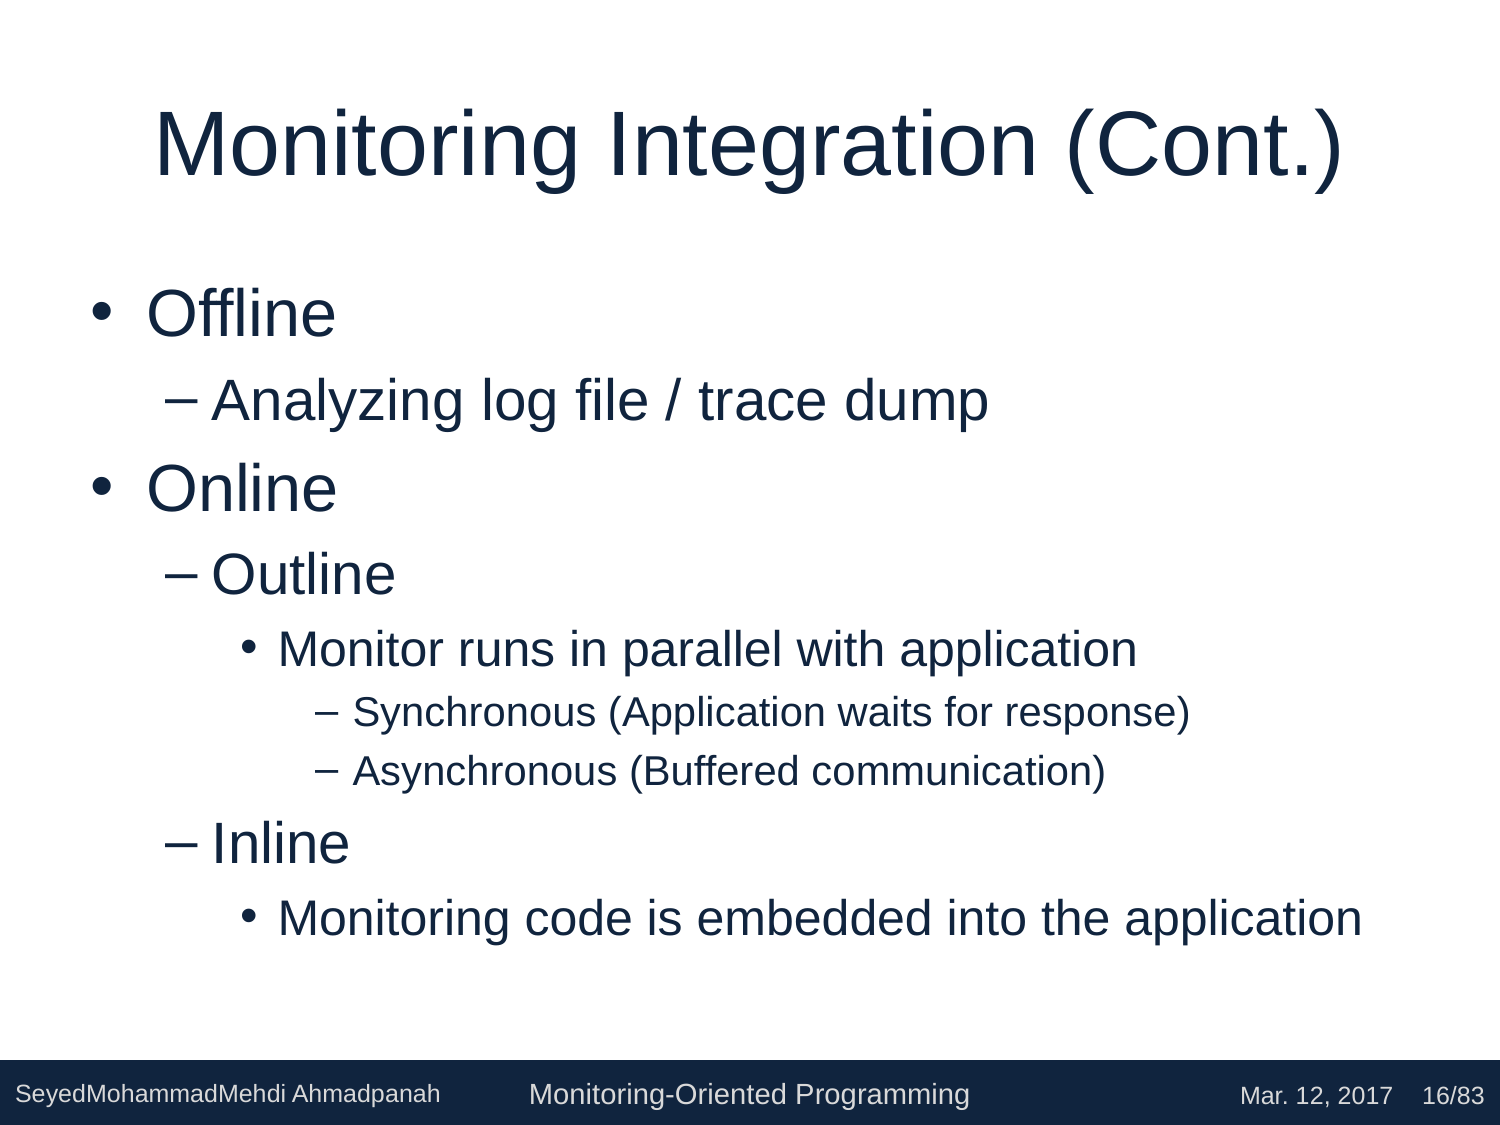

# Monitoring Integration (Cont.)
Offline
Analyzing log file / trace dump
Online
Outline
Monitor runs in parallel with application
Synchronous (Application waits for response)
Asynchronous (Buffered communication)
Inline
Monitoring code is embedded into the application